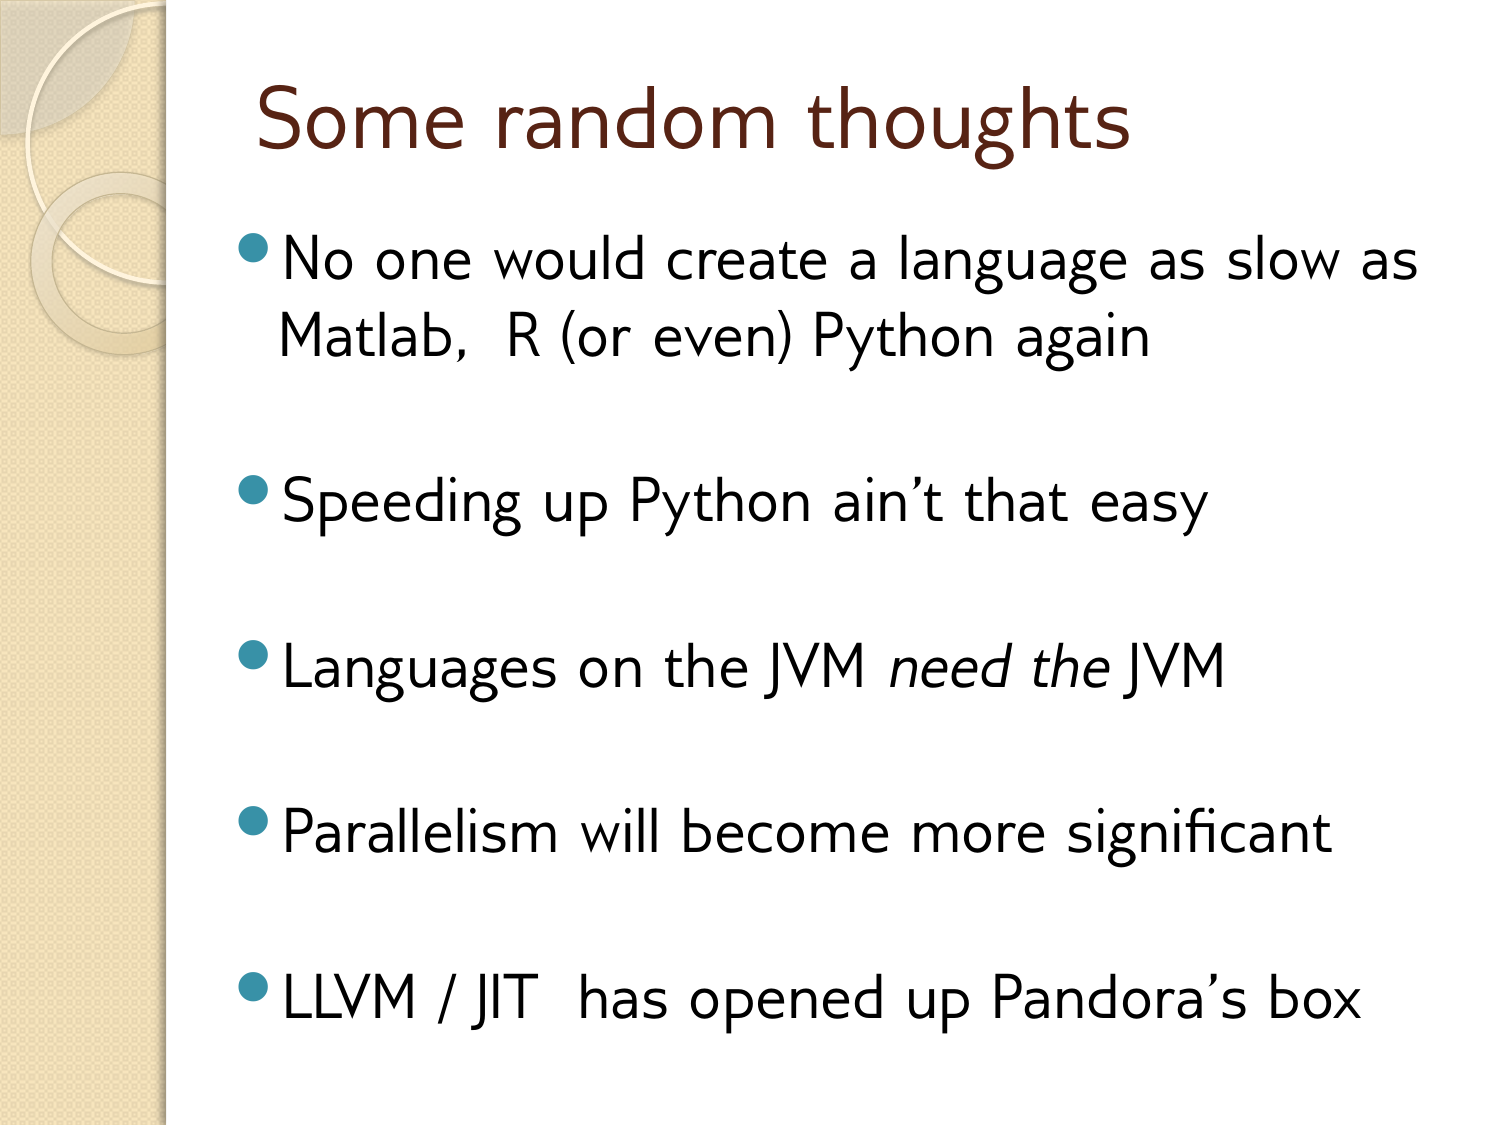

# Some random thoughts
No one would create a language as slow as Matlab,  R (or even) Python again
Speeding up Python ain’t that easy
Languages on the JVM need the JVM
Parallelism will become more significant
LLVM / JIT  has opened up Pandora’s box